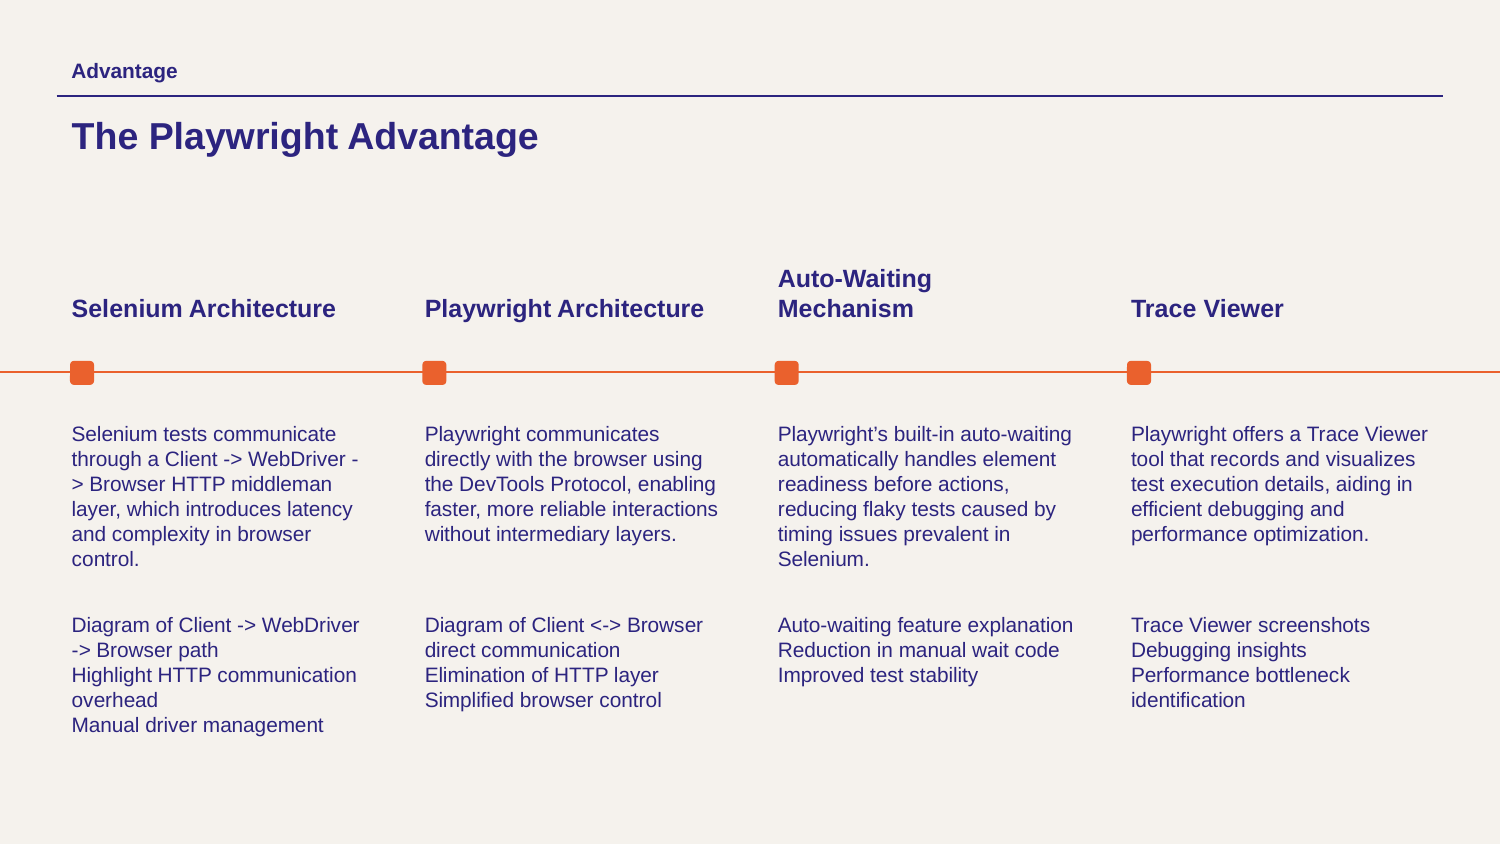

Advantage
# The Playwright Advantage
Selenium Architecture
Playwright Architecture
Auto-Waiting Mechanism
Trace Viewer

Selenium tests communicate through a Client -> WebDriver -> Browser HTTP middleman layer, which introduces latency and complexity in browser control.
Playwright communicates directly with the browser using the DevTools Protocol, enabling faster, more reliable interactions without intermediary layers.
Playwright’s built-in auto-waiting automatically handles element readiness before actions, reducing flaky tests caused by timing issues prevalent in Selenium.
Playwright offers a Trace Viewer tool that records and visualizes test execution details, aiding in efficient debugging and performance optimization.
Diagram of Client -> WebDriver -> Browser path
Highlight HTTP communication overhead
Manual driver management
Diagram of Client <-> Browser direct communication
Elimination of HTTP layer
Simplified browser control
Auto-waiting feature explanation
Reduction in manual wait code
Improved test stability
Trace Viewer screenshots
Debugging insights
Performance bottleneck identification